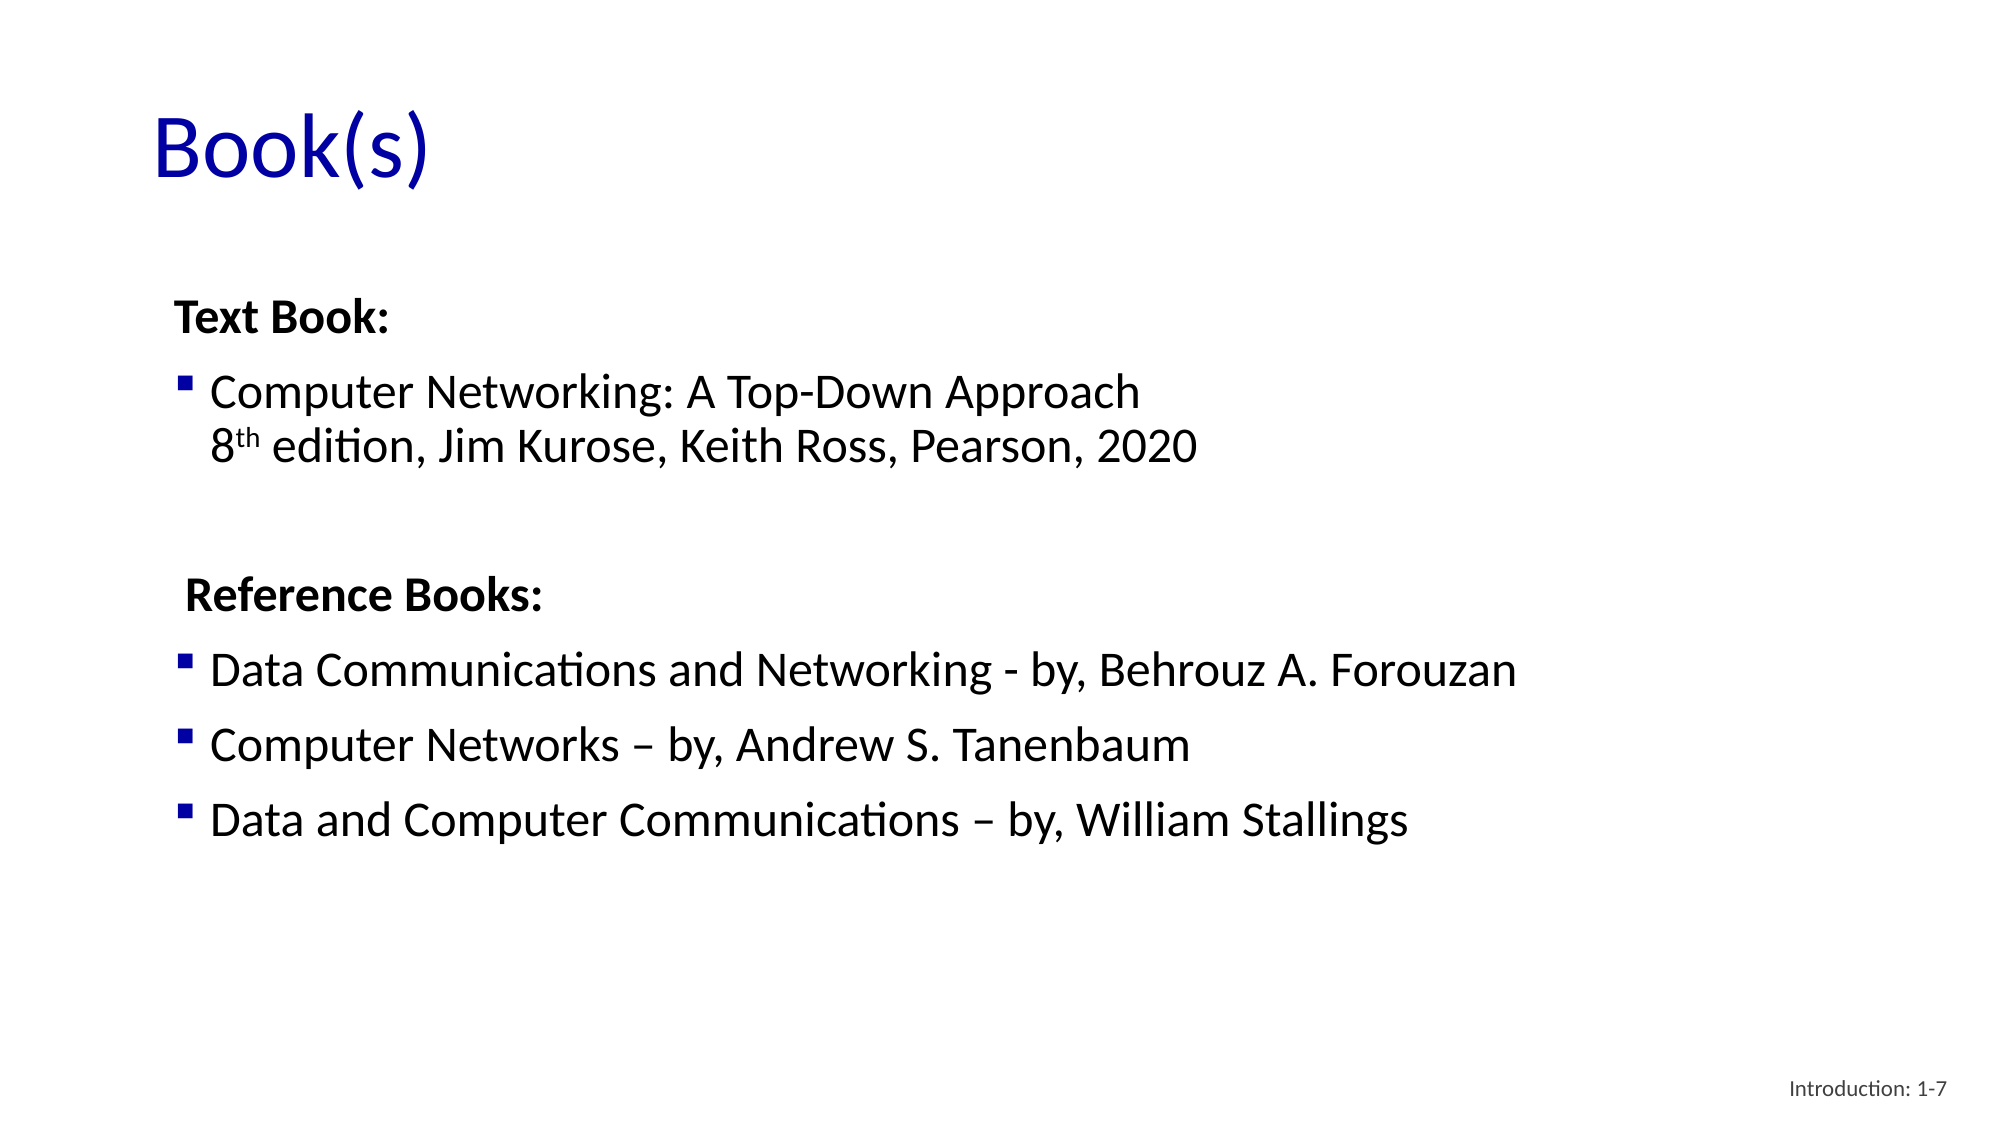

# Book(s)
Text Book:
Computer Networking: A Top-Down Approach
8th edition, Jim Kurose, Keith Ross, Pearson, 2020

 Reference Books:
Data Communications and Networking - by, Behrouz A. Forouzan
Computer Networks – by, Andrew S. Tanenbaum
Data and Computer Communications – by, William Stallings
Introduction: 1-7